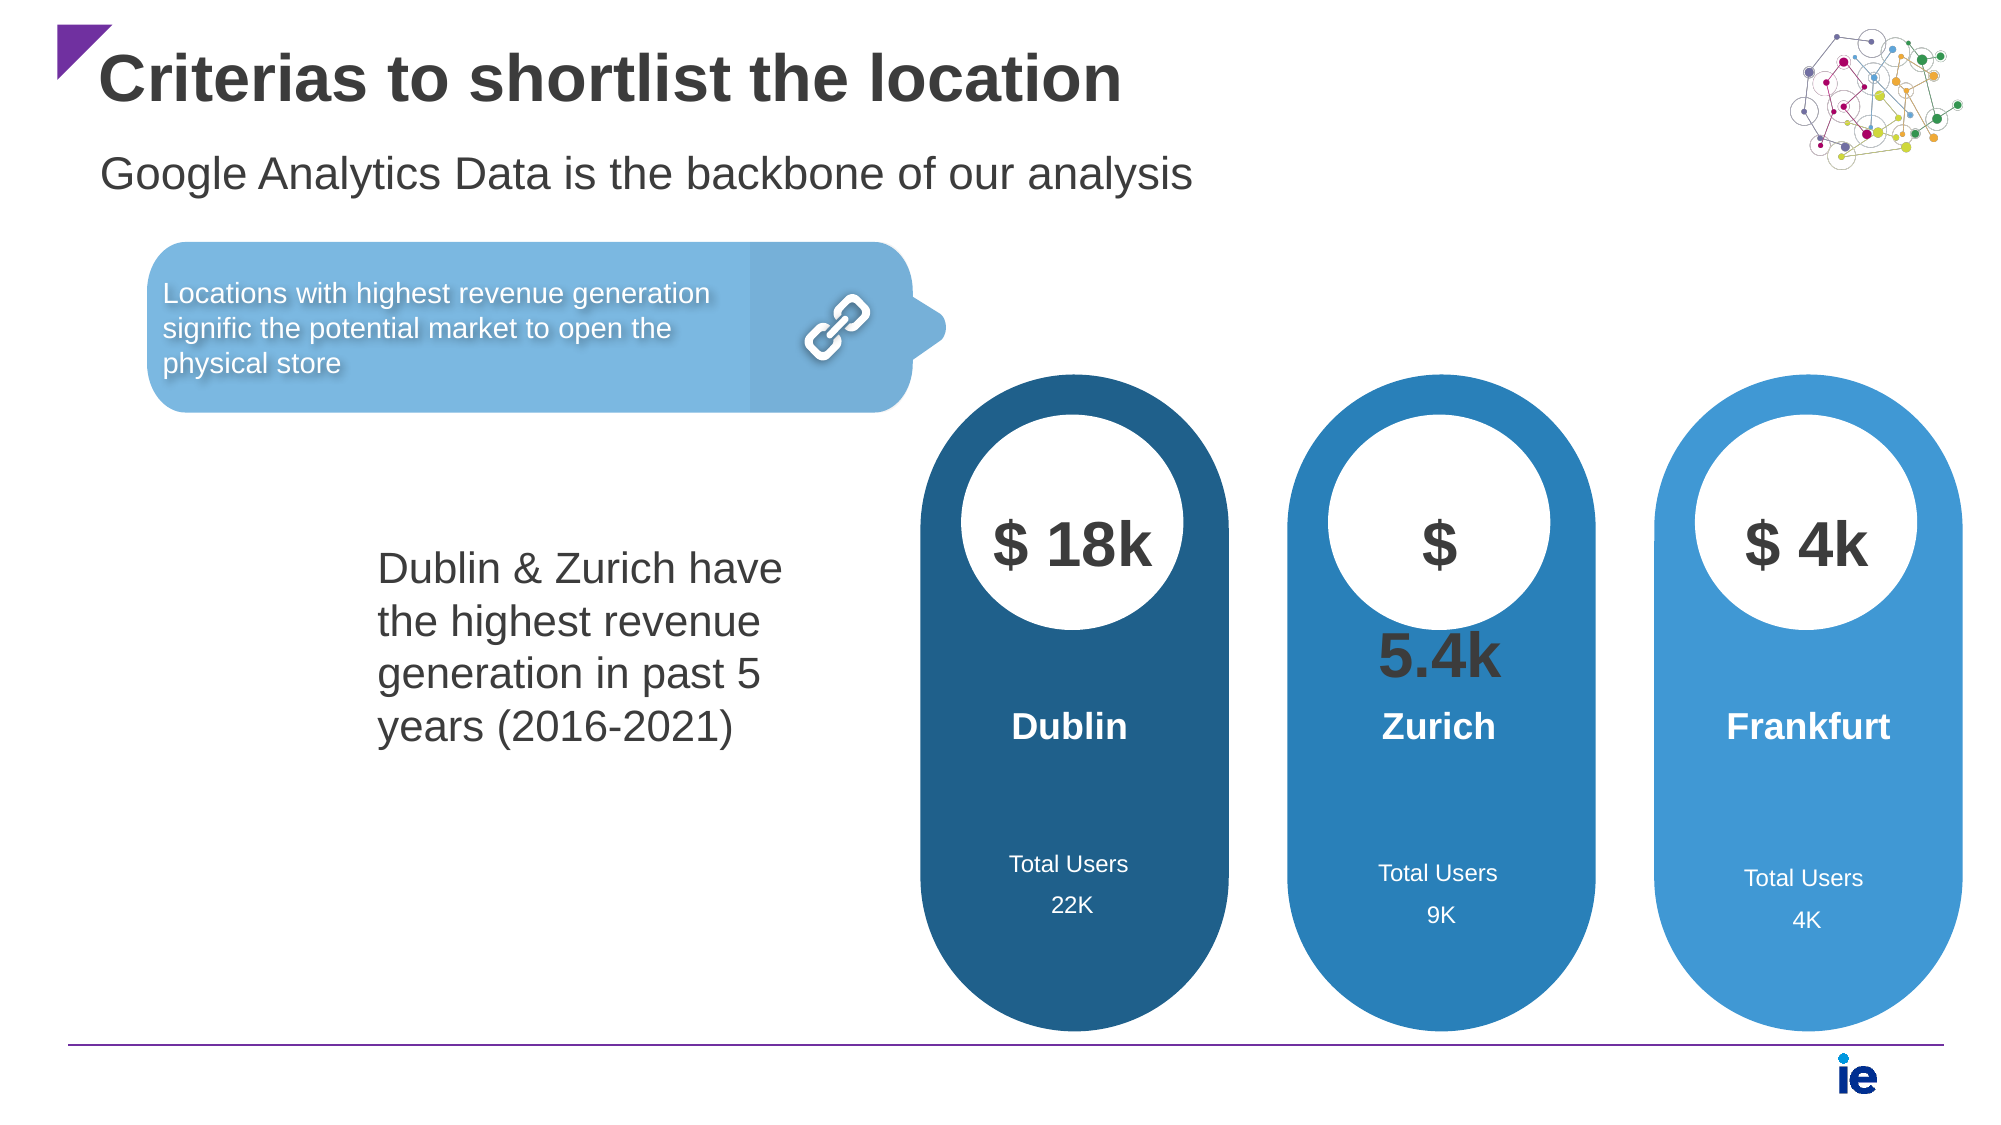

# Criterias to shortlist the location
Google Analytics Data is the backbone of our analysis
Locations with highest revenue generation signific the potential market to open the physical store

Zurich
Frankfurt
Dublin
Total Users
22K
$ 18k
$ 5.4k
$ 4k
Dublin & Zurich have the highest revenue generation in past 5 years (2016-2021)
Total Users
9K
Total Users
4K